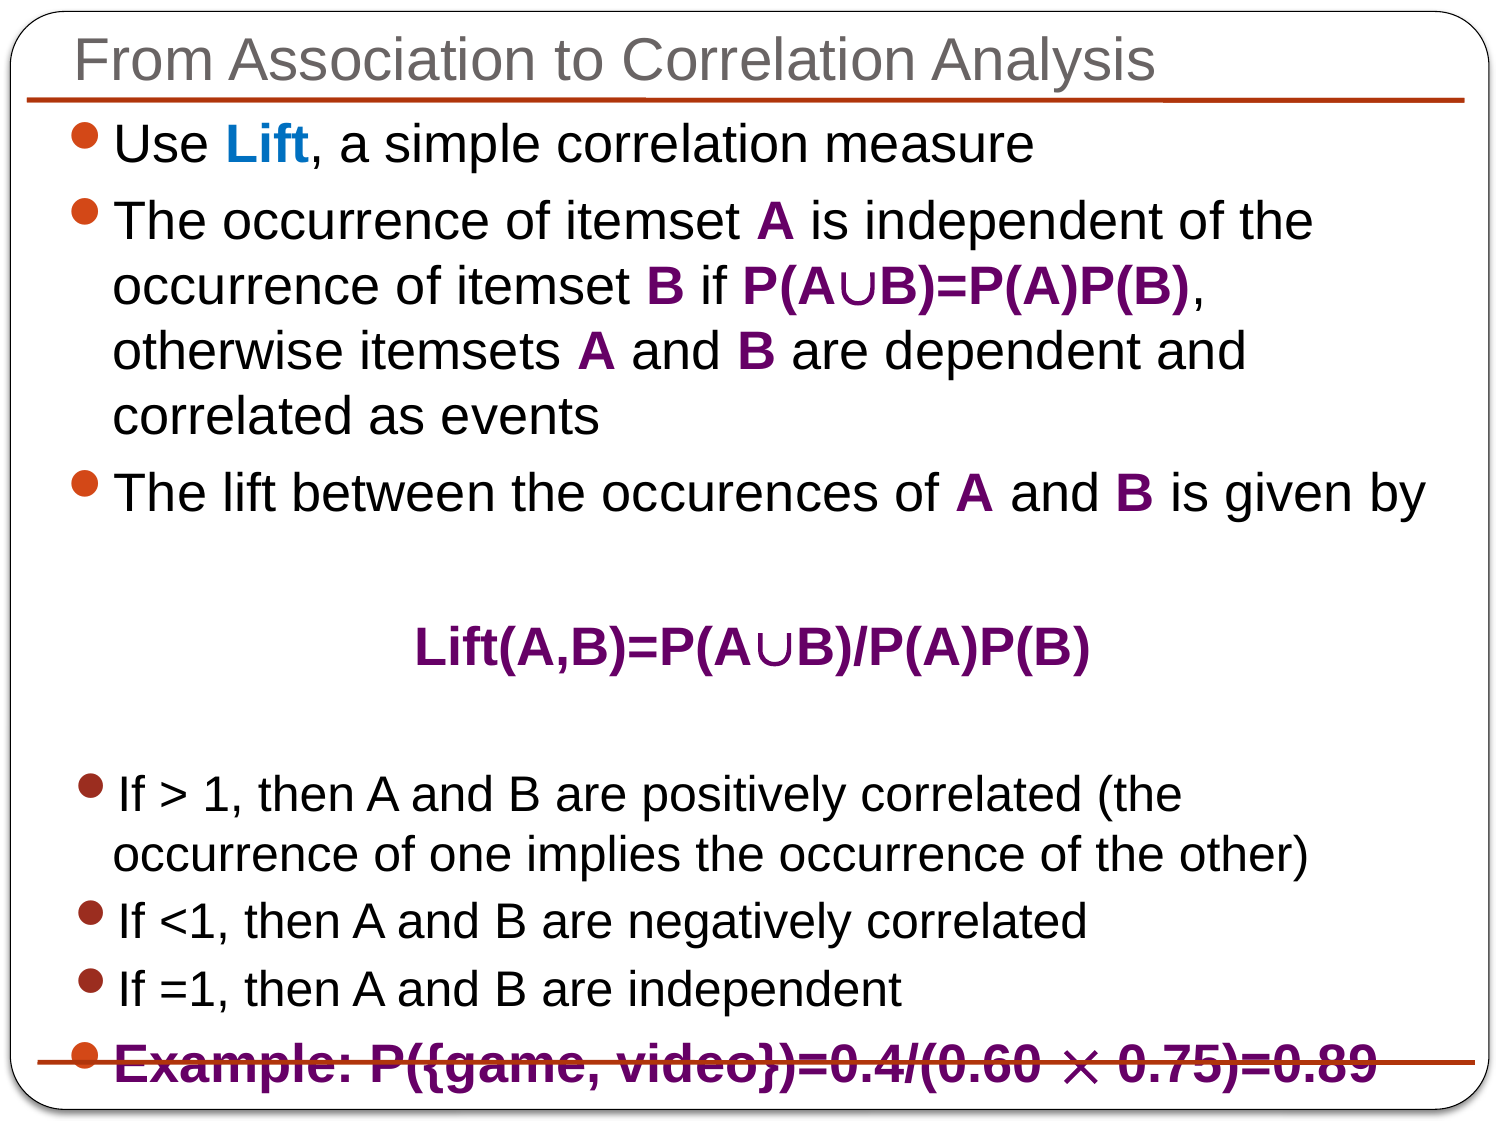

# From Association to Correlation Analysis
Use Lift, a simple correlation measure
The occurrence of itemset A is independent of the occurrence of itemset B if P(A∪B)=P(A)P(B), otherwise itemsets A and B are dependent and correlated as events
The lift between the occurences of A and B is given by

Lift(A,B)=P(A∪B)/P(A)P(B)

If > 1, then A and B are positively correlated (the occurrence of one implies the occurrence of the other)
If <1, then A and B are negatively correlated
If =1, then A and B are independent
Example: P({game, video})=0.4/(0.60 × 0.75)=0.89